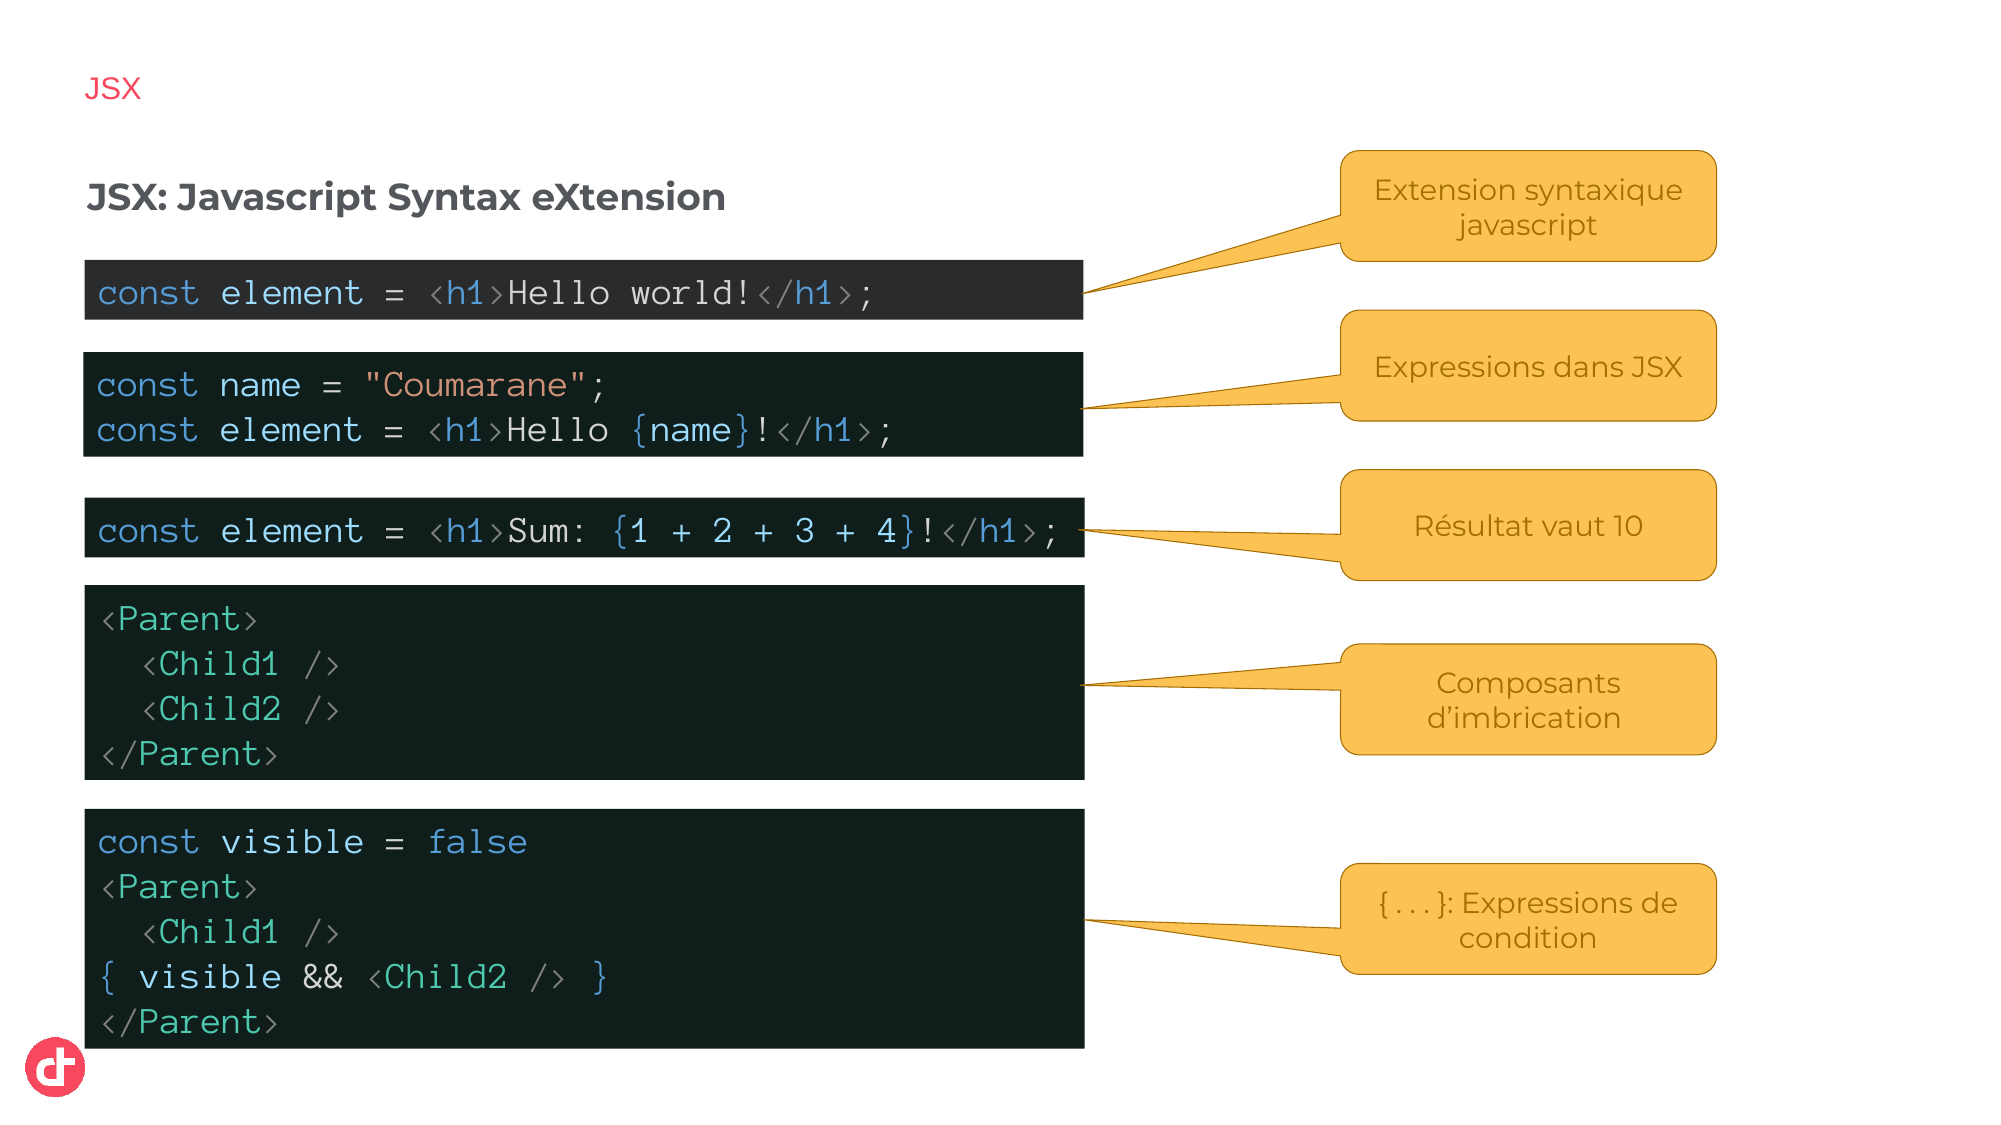

# JSX
Extension syntaxique javascript
JSX: Javascript Syntax eXtension
const element = <h1>Hello world!</h1>;
Expressions dans JSX
const name = "Coumarane";
const element = <h1>Hello {name}!</h1>;
Résultat vaut 10
const element = <h1>Sum: {1 + 2 + 3 + 4}!</h1>;
<Parent>
  <Child1 />
  <Child2 />
</Parent>
Composants d’imbrication
const visible = false
<Parent>
  <Child1 />
{ visible && <Child2 /> }
</Parent>
{ . . . }: Expressions de condition